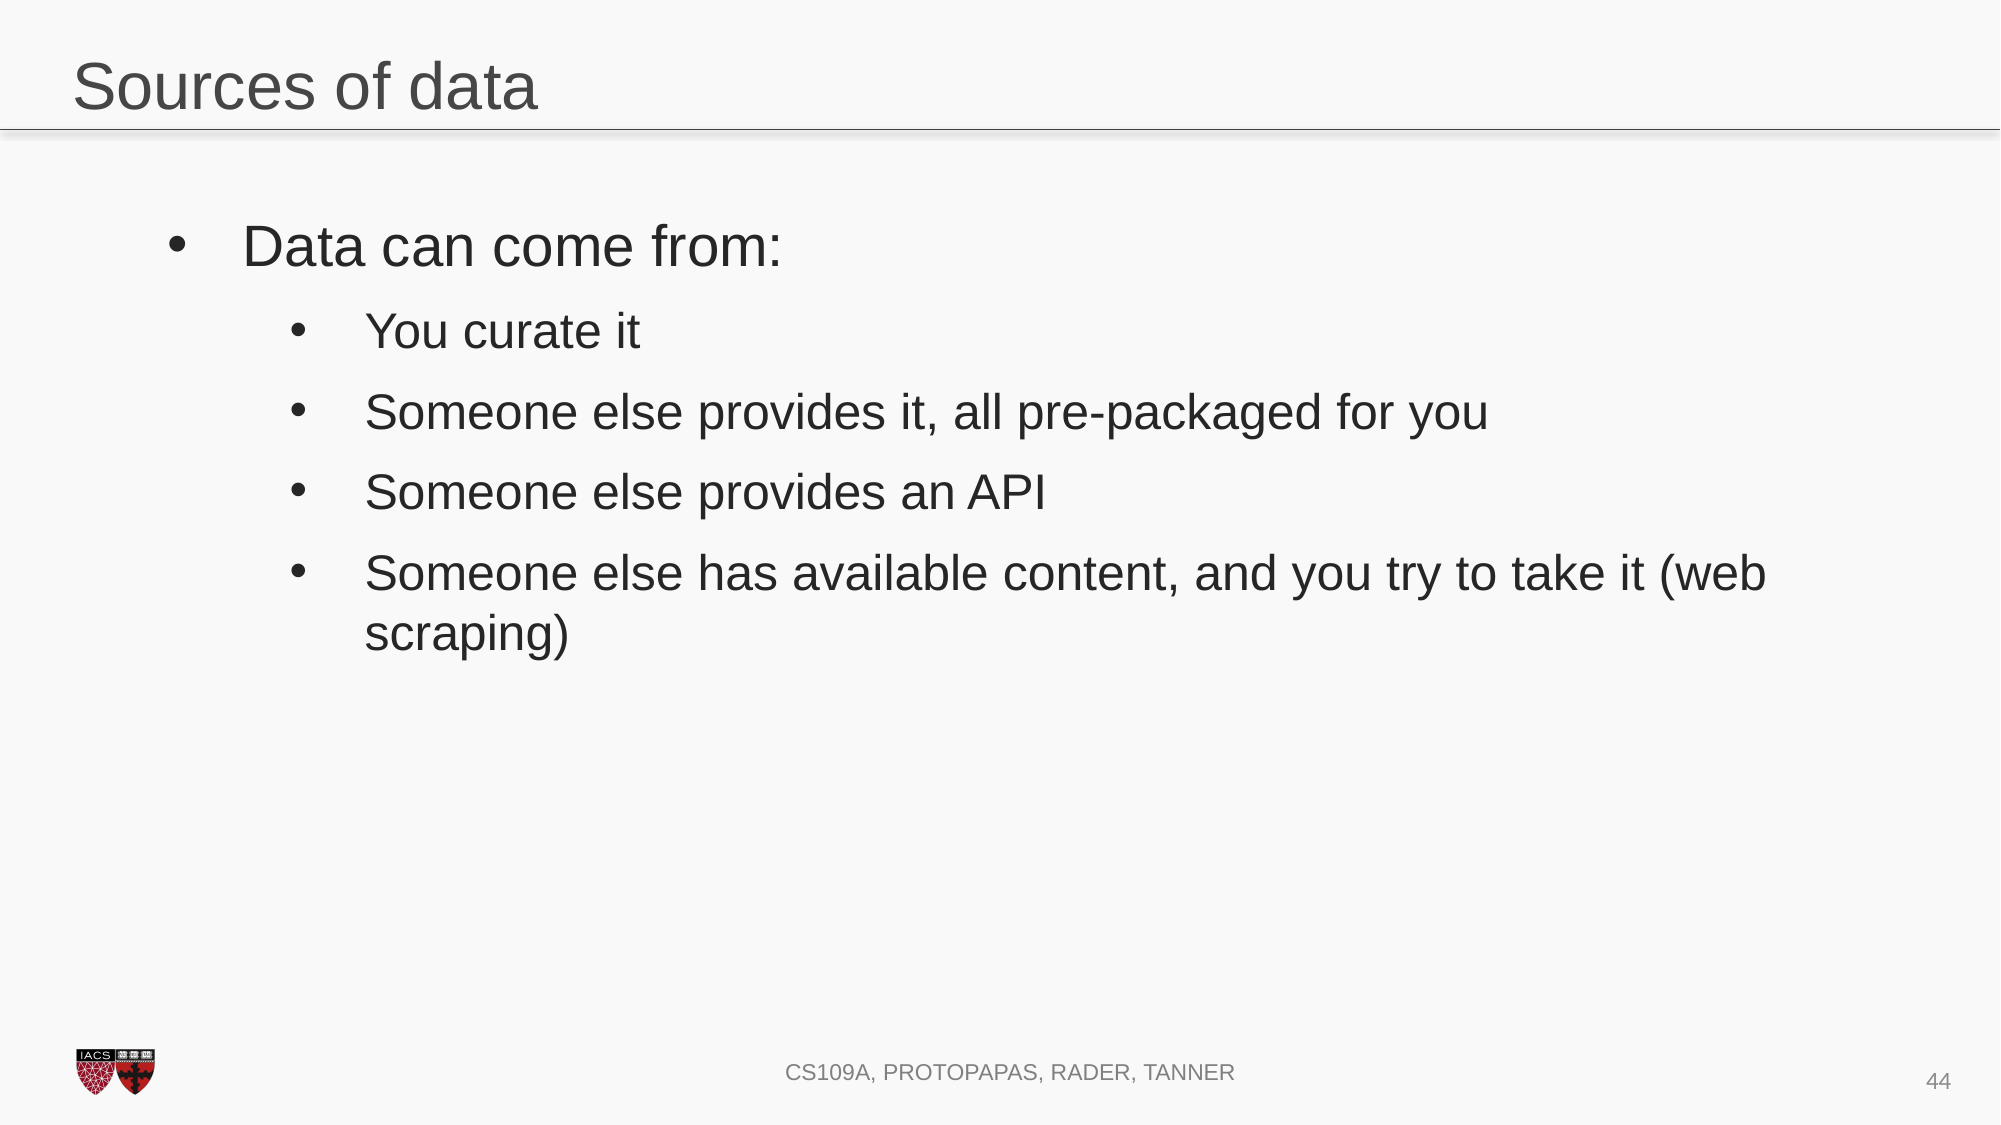

# Sources of data
Data can come from:
You curate it
Someone else provides it, all pre-packaged for you
Someone else provides an API
Someone else has available content, and you try to take it (web scraping)
44